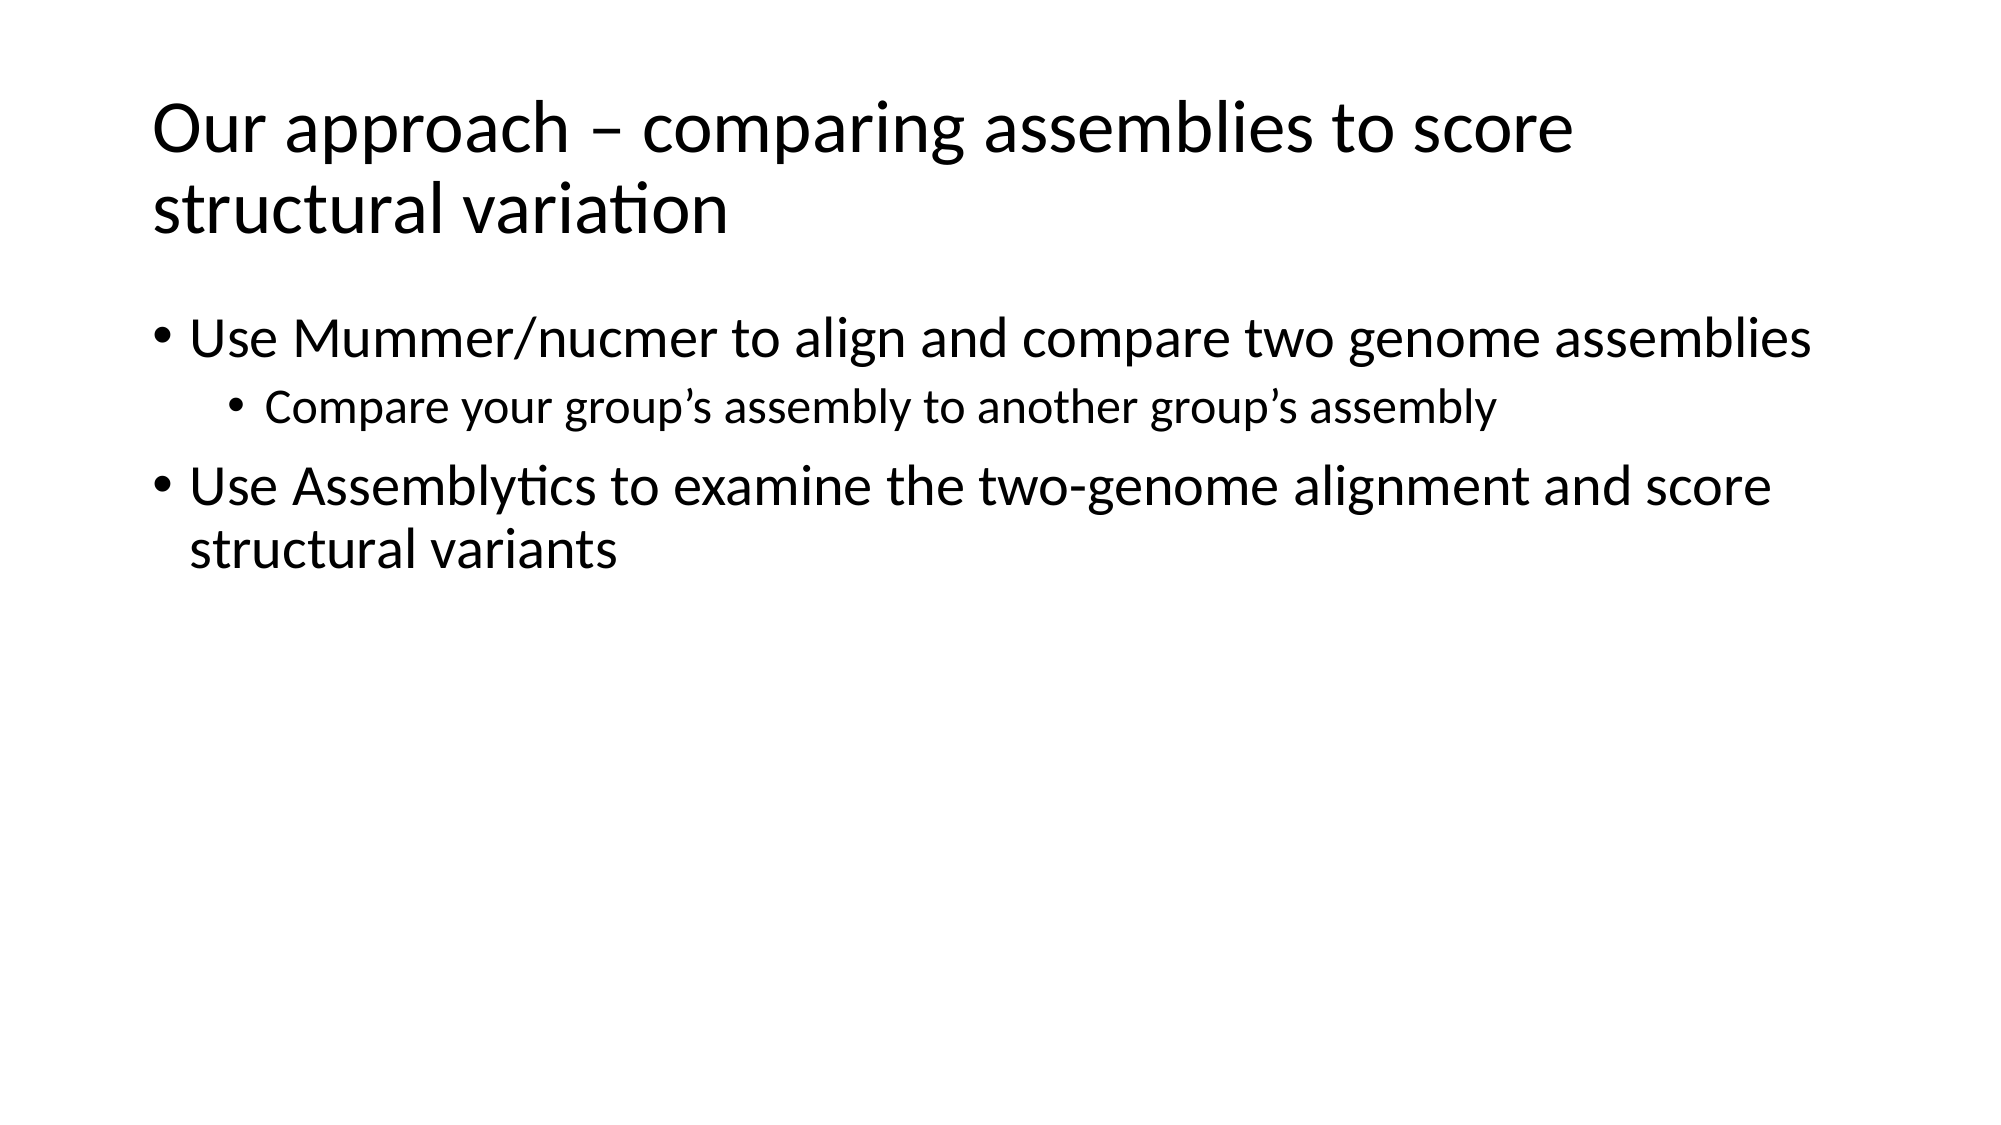

# Our approach – comparing assemblies to score structural variation
Use Mummer/nucmer to align and compare two genome assemblies
Compare your group’s assembly to another group’s assembly
Use Assemblytics to examine the two-genome alignment and score structural variants